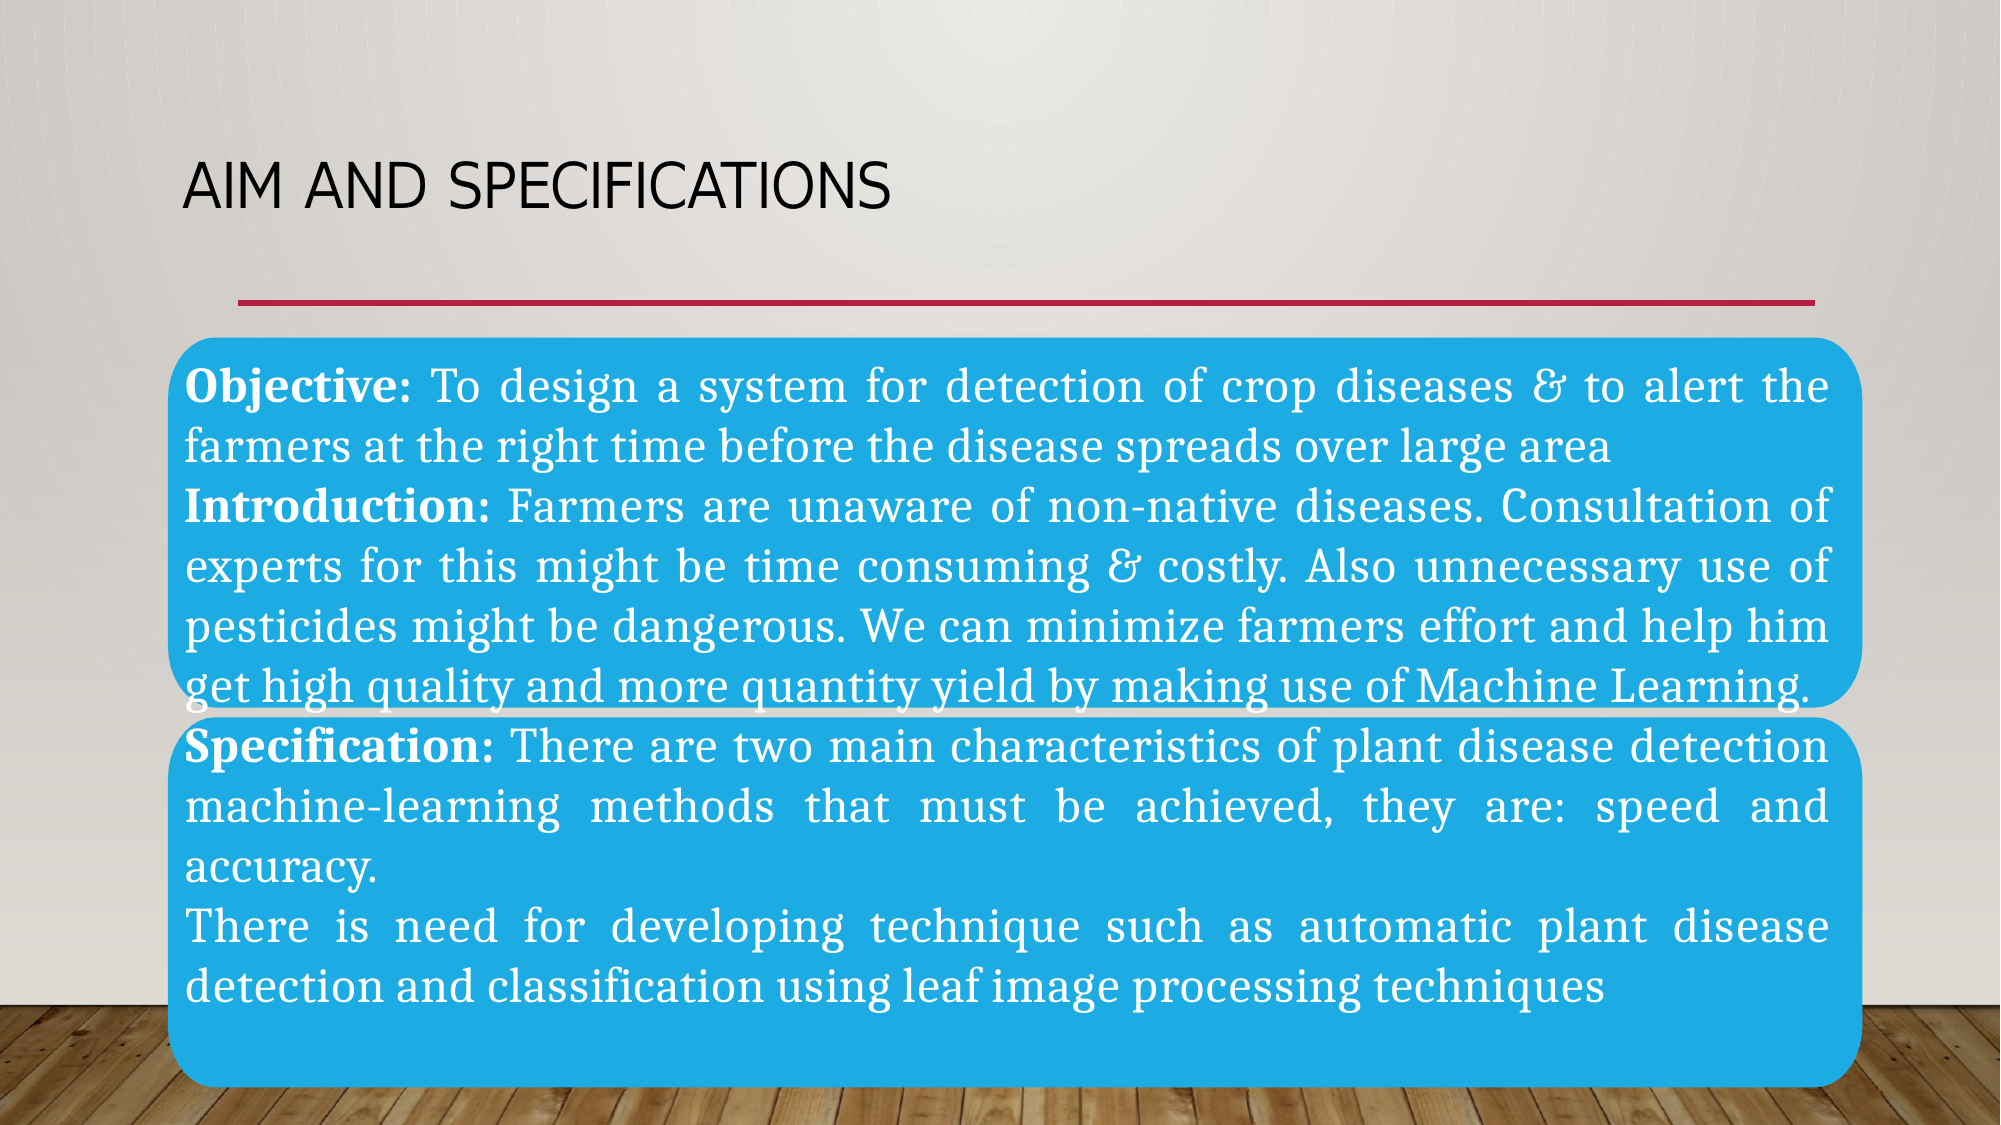

# AIM and Specifications

Objective: To design a system for detection of crop diseases & to alert the farmers at the right time before the disease spreads over large area
Introduction: Farmers are unaware of non-native diseases. Consultation of experts for this might be time consuming & costly. Also unnecessary use of pesticides might be dangerous. We can minimize farmers effort and help him get high quality and more quantity yield by making use of Machine Learning.
Specification: There are two main characteristics of plant disease detection machine-learning methods that must be achieved, they are: speed and accuracy.
There is need for developing technique such as automatic plant disease detection and classification using leaf image processing techniques